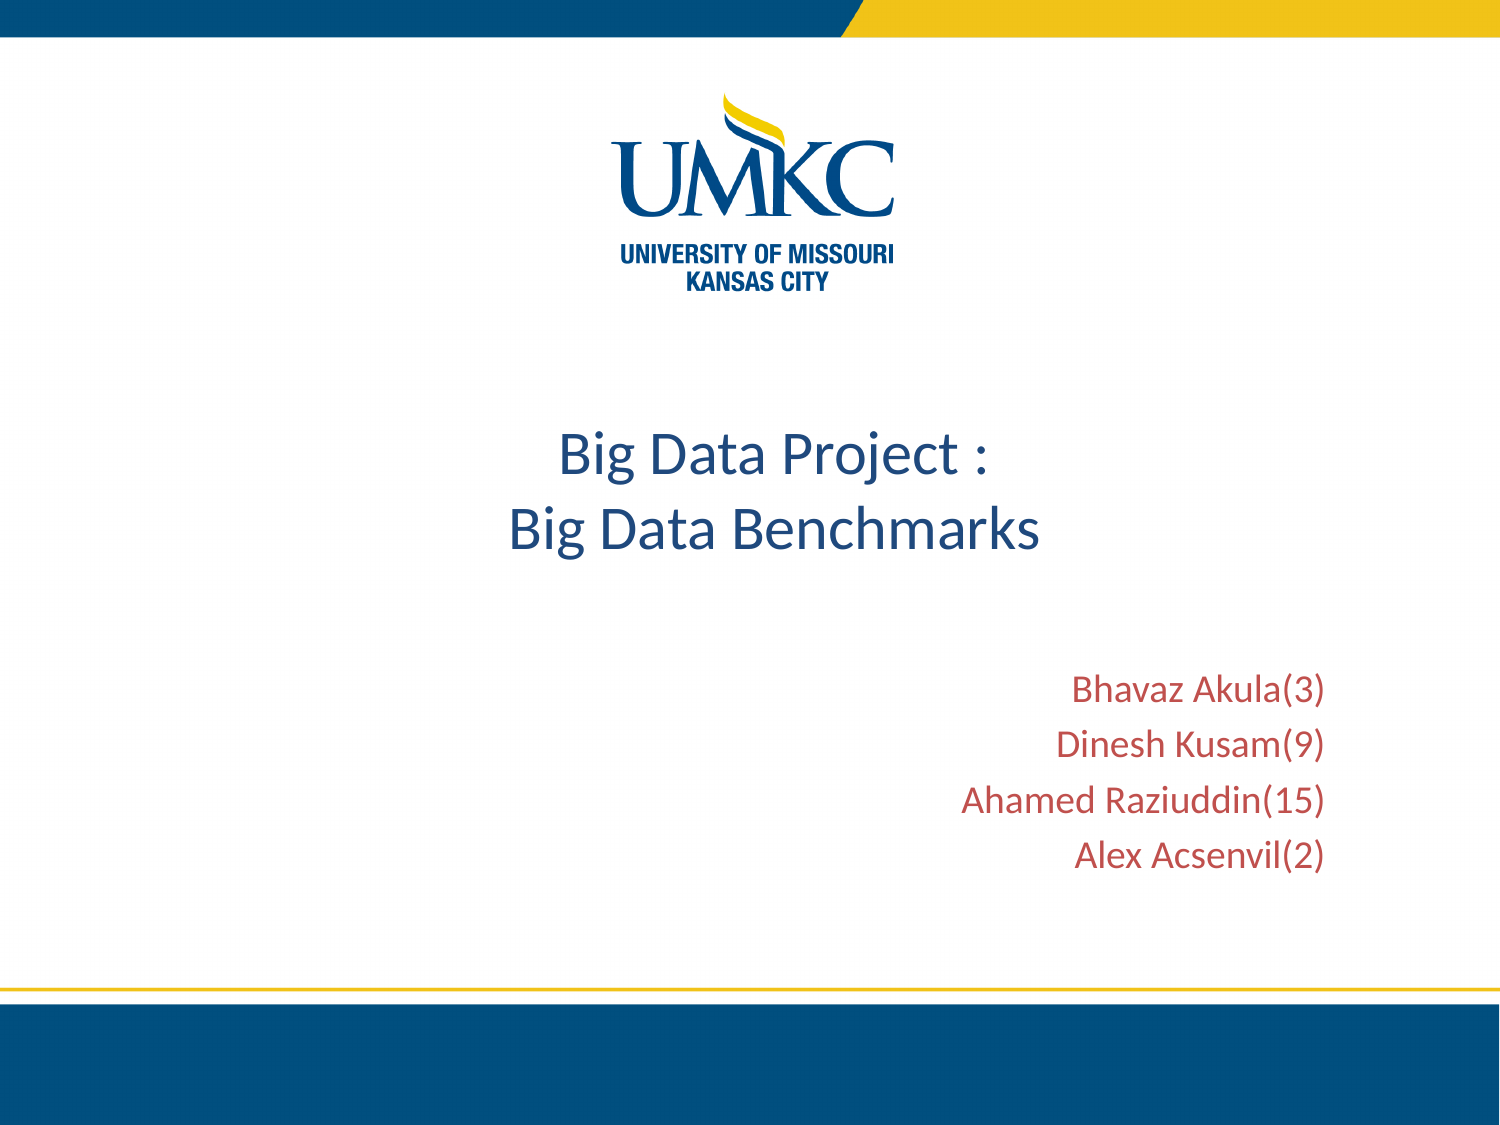

# Big Data Project : Big Data Benchmarks

Bhavaz Akula(3)
Dinesh Kusam(9)
Ahamed Raziuddin(15)
Alex Acsenvil(2)